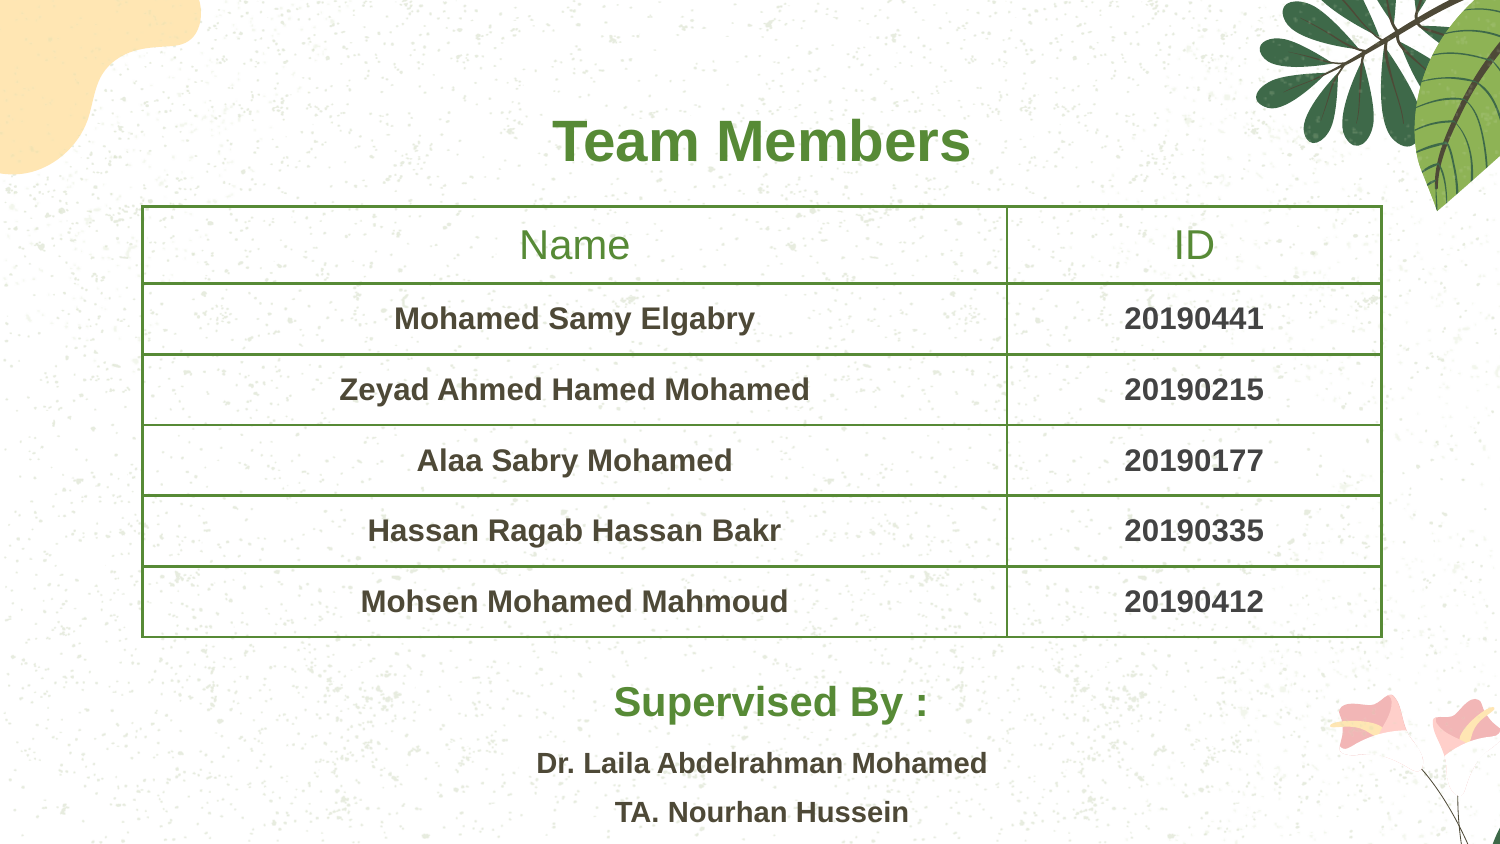

# Team Members
| Name |  |  |  |  |  | ID |
| --- | --- | --- | --- | --- | --- | --- |
| Mohamed Samy Elgabry |  |  |  |  |  | 20190441 |
| Zeyad Ahmed Hamed Mohamed |  |  |  |  |  | 20190215 |
| Alaa Sabry Mohamed |  |  |  |  |  | 20190177 |
| Hassan Ragab Hassan Bakr |  |  |  |  |  | 20190335 |
| Mohsen Mohamed Mahmoud |  |  |  |  |  | 20190412 |
Supervised By :
Dr. Laila Abdelrahman Mohamed
TA. Nourhan Hussein